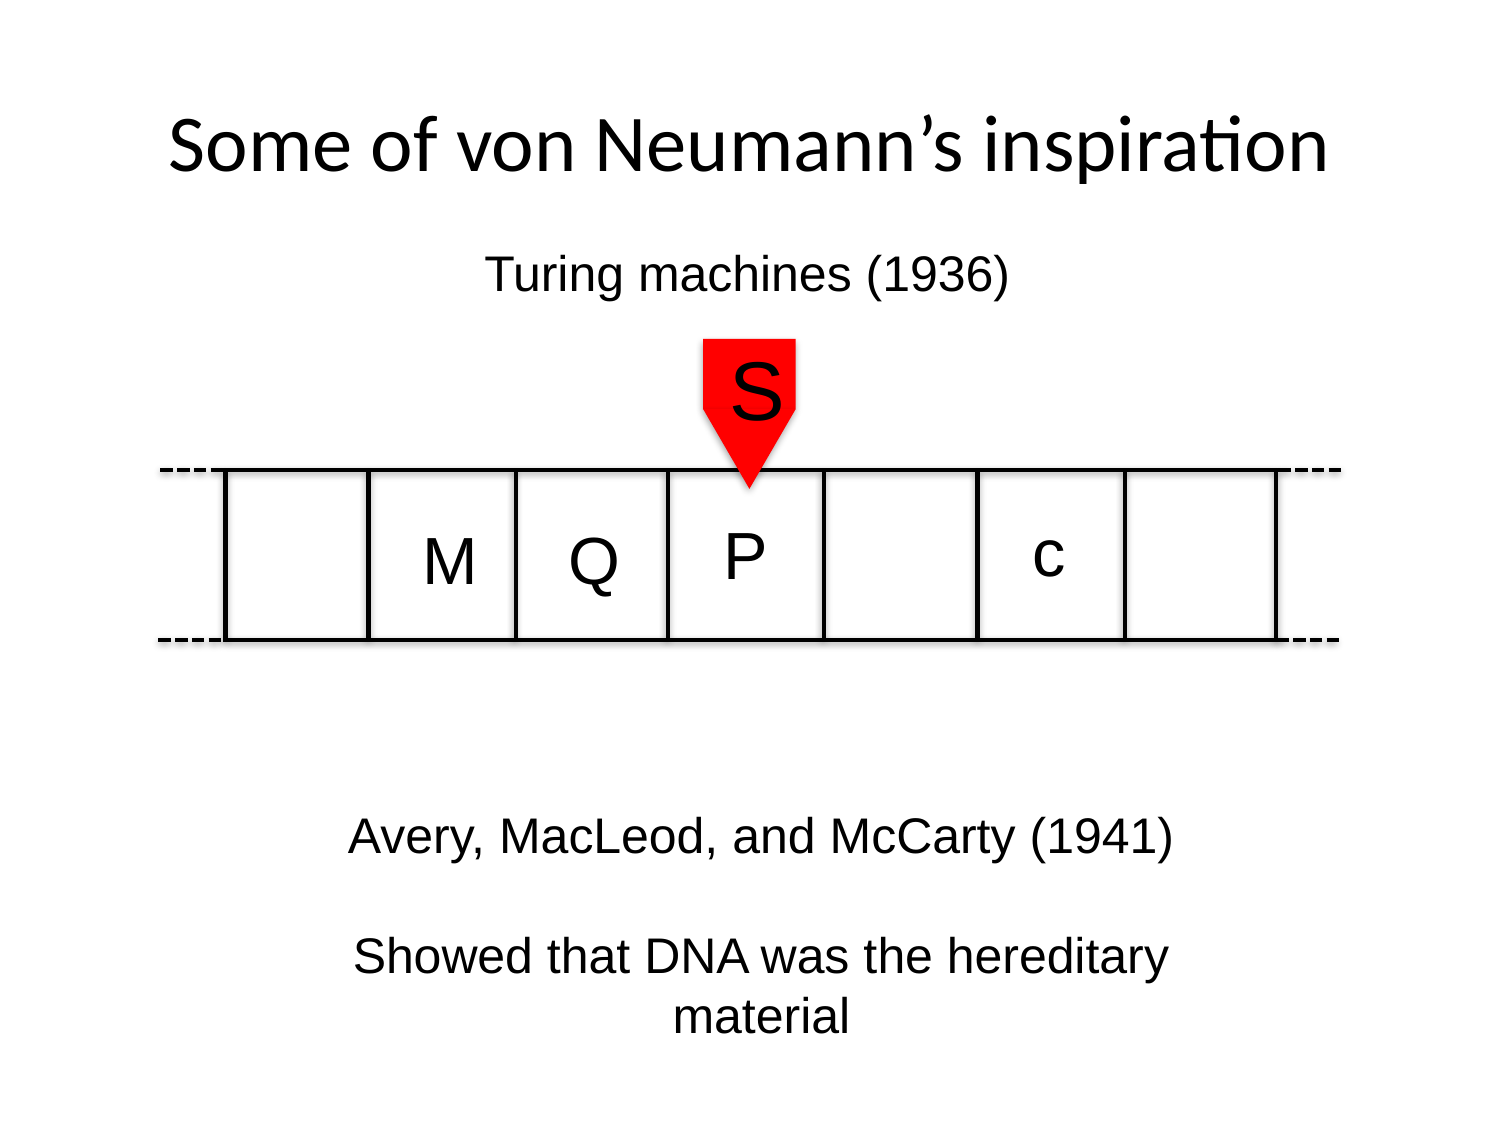

# Some of von Neumann’s inspiration
Turing machines (1936)
S

c
P
M
Q
Avery, MacLeod, and McCarty (1941)

Showed that DNA was the hereditary material